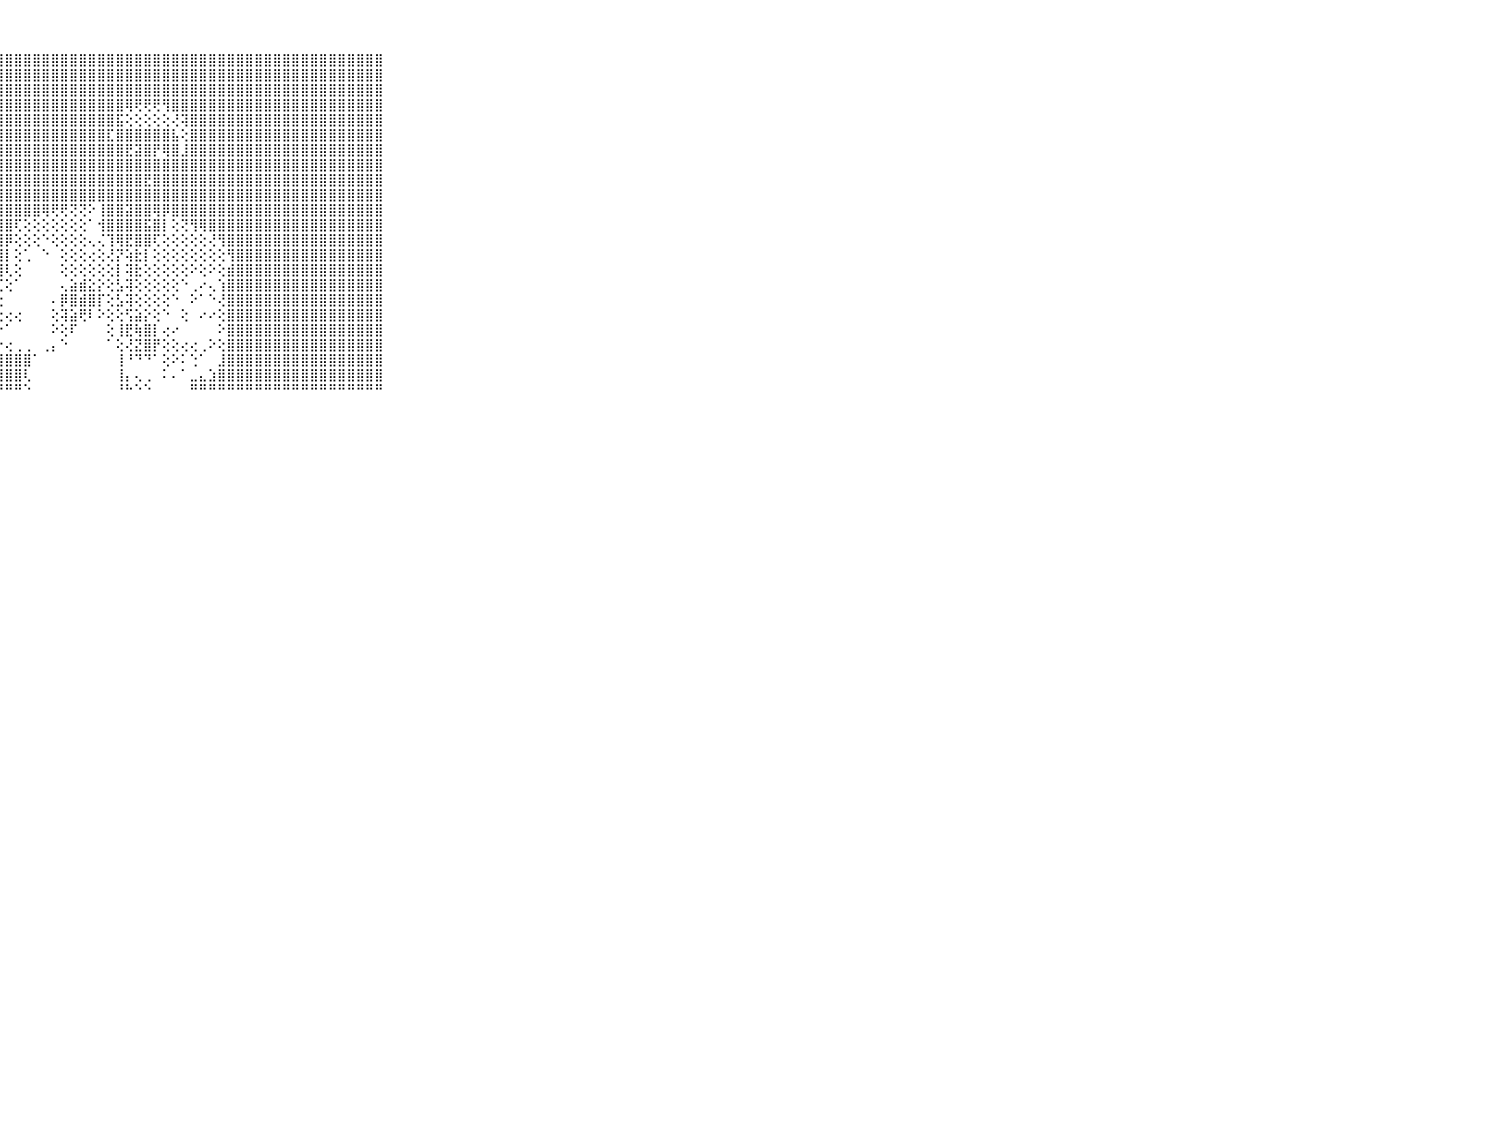

⠀⠀⠀⠀⠀⠀⠀⠀⠀⠀⠀⣿⣿⣿⣿⣿⣿⣿⣿⣿⣿⣿⣿⣿⣿⣿⣿⣿⣿⣿⣿⣿⣿⣿⣿⣿⣿⣿⣿⣿⣿⣿⣿⣿⣿⣿⣿⣿⣿⣿⣿⣿⣿⣿⣿⣿⣿⣿⣿⣿⣿⣿⣿⣿⣿⣿⣿⣿⣿⠀⠀⠀⠀⠀⠀⠀⠀⠀⠀⠀⠀
⠀⠀⠀⠀⠀⠀⠀⠀⠀⠀⠀⣿⣿⣿⣿⣿⣿⣿⣿⣿⣿⣿⣿⣿⣿⣿⣿⣿⣿⣿⣿⣿⣿⣿⣿⣿⣿⣿⣿⣿⣿⣿⣿⣿⣿⣿⣿⣿⣿⣿⣿⣿⣿⣿⣿⣿⣿⣿⣿⣿⣿⣿⣿⣿⣿⣿⣿⣿⣿⠀⠀⠀⠀⠀⠀⠀⠀⠀⠀⠀⠀
⠀⠀⠀⠀⠀⠀⠀⠀⠀⠀⠀⣿⣿⣿⣿⣿⣿⣿⣿⣿⣿⣿⣿⣿⣿⣿⣿⣿⣿⣿⣿⣿⣿⣿⣿⣿⣿⣿⣿⣿⣿⣿⣿⣿⣿⣿⣿⣿⣿⣿⣿⣿⣿⣿⣿⣿⣿⣿⣿⣿⣿⣿⣿⣿⣿⣿⣿⣿⣿⠀⠀⠀⠀⠀⠀⠀⠀⠀⠀⠀⠀
⠀⠀⠀⠀⠀⠀⠀⠀⠀⠀⠀⣿⣿⣿⣿⣿⣿⣿⣿⣿⣿⣿⣿⣿⣿⣿⣿⣿⣿⣿⣿⣿⣿⣿⣿⣿⣿⣿⣿⣿⣿⢿⢟⢟⢟⢻⣿⣿⣿⣿⣿⣿⣿⣿⣿⣿⣿⣿⣿⣿⣿⣿⣿⣿⣿⣿⣿⣿⣿⠀⠀⠀⠀⠀⠀⠀⠀⠀⠀⠀⠀
⠀⠀⠀⠀⠀⠀⠀⠀⠀⠀⠀⣿⣿⣿⣿⣿⣿⣿⣿⣿⣿⣿⣿⣿⣿⣿⣿⣿⣿⣿⣿⣿⣿⣿⣿⣿⣿⣿⣿⣿⣯⢕⢕⢕⢕⢕⢜⢽⣿⣿⣿⣿⣿⣿⣿⣿⣿⣿⣿⣿⣿⣿⣿⣿⣿⣿⣿⣿⣿⠀⠀⠀⠀⠀⠀⠀⠀⠀⠀⠀⠀
⠀⠀⠀⠀⠀⠀⠀⠀⠀⠀⠀⣿⣿⣿⣿⣿⣿⣿⣿⣿⣿⣿⣿⣿⣿⣿⣿⣿⣿⣿⣿⣿⣿⣿⣿⣿⣿⣿⣿⣏⣿⣿⣿⣿⣿⣿⣧⢕⣿⣿⣿⣿⣿⣿⣿⣿⣿⣿⣿⣿⣿⣿⣿⣿⣿⣿⣿⣿⣿⠀⠀⠀⠀⠀⠀⠀⠀⠀⠀⠀⠀
⠀⠀⠀⠀⠀⠀⠀⠀⠀⠀⠀⣿⣿⣿⣿⣿⣿⣿⣿⣿⣿⣿⣿⣿⣿⣿⣿⣿⣿⣿⣿⣿⣿⣿⣿⣿⣿⣿⣿⣿⣿⣟⣽⣿⡟⢿⣿⣸⣿⣿⣿⣿⣿⣿⣿⣿⣿⣿⣿⣿⣿⣿⣿⣿⣿⣿⣿⣿⣿⠀⠀⠀⠀⠀⠀⠀⠀⠀⠀⠀⠀
⠀⠀⠀⠀⠀⠀⠀⠀⠀⠀⠀⣿⣿⣿⣿⣿⣿⣿⣿⣿⣿⣿⣿⣿⣿⣿⣿⣿⣿⣿⣿⣿⣿⣿⣿⣿⣿⣿⣿⣿⣿⣿⣿⣿⣿⣿⣿⣿⣿⣿⣿⣿⣿⣿⣿⣿⣿⣿⣿⣿⣿⣿⣿⣿⣿⣿⣿⣿⣿⠀⠀⠀⠀⠀⠀⠀⠀⠀⠀⠀⠀
⠀⠀⠀⠀⠀⠀⠀⠀⠀⠀⠀⣿⣿⣿⣿⣿⣿⣿⣿⣿⣿⣿⣿⣿⣿⣿⣿⣿⣿⣿⣿⣿⣿⣿⣿⣿⣿⣿⣿⣿⣿⣿⣿⣟⣿⣿⣿⣿⣿⣿⣿⣿⣿⣿⣿⣿⣿⣿⣿⣿⣿⣿⣿⣿⣿⣿⣿⣿⣿⠀⠀⠀⠀⠀⠀⠀⠀⠀⠀⠀⠀
⠀⠀⠀⠀⠀⠀⠀⠀⠀⠀⠀⣿⣿⣿⣿⣿⣿⣿⣿⣿⣿⣿⣿⣿⣿⣿⣿⣿⣿⣿⣿⣿⣿⣿⣿⣿⣿⣿⣿⣿⣿⣿⣿⣿⣿⣿⣿⣿⣿⣿⣿⣿⣿⣿⣿⣿⣿⣿⣿⣿⣿⣿⣿⣿⣿⣿⣿⣿⣿⠀⠀⠀⠀⠀⠀⠀⠀⠀⠀⠀⠀
⠀⠀⠀⠀⠀⠀⠀⠀⠀⠀⠀⣿⣿⣿⣿⣿⣿⣿⣿⣿⣿⣿⣿⣿⣿⣿⣿⣿⣿⣿⣿⣿⢿⢟⢟⢝⢝⠕⢸⣿⣿⣽⣿⣿⢿⡿⣿⣿⣿⣿⣿⣿⣿⣿⣿⣿⣿⣿⣿⣿⣿⣿⣿⣿⣿⣿⣿⣿⣿⠀⠀⠀⠀⠀⠀⠀⠀⠀⠀⠀⠀
⠀⠀⠀⠀⠀⠀⠀⠀⠀⠀⠀⣿⣿⣿⣿⣿⣿⣿⣿⣿⣿⣿⣿⣿⣿⣿⣿⣿⣿⢏⢕⢕⢕⢕⢕⢕⢕⠁⢺⣿⣿⣿⣿⣯⣿⡇⢕⢝⢻⢿⣿⣿⣿⣿⣿⣿⣿⣿⣿⣿⣿⣿⣿⣿⣿⣿⣿⣿⣿⠀⠀⠀⠀⠀⠀⠀⠀⠀⠀⠀⠀
⠀⠀⠀⠀⠀⠀⠀⠀⠀⠀⠀⣿⣿⣿⣿⣿⣿⣿⣿⣿⣿⣿⣿⣿⣿⣿⣿⣿⡿⢕⢕⢕⠑⢕⢕⢕⢕⢄⢌⢹⢿⣟⣿⣿⢏⢕⢕⢕⢕⢕⢜⢻⣿⣿⣿⣿⣿⣿⣿⣿⣿⣿⣿⣿⣿⣿⣿⣿⣿⠀⠀⠀⠀⠀⠀⠀⠀⠀⠀⠀⠀
⠀⠀⠀⠀⠀⠀⠀⠀⠀⠀⠀⣿⣿⣿⣿⣿⣿⣿⣿⣿⣿⣿⣿⣿⣿⣿⣿⣿⡇⢕⢁⠀⠑⠀⢕⢕⢕⢔⢕⢜⡝⢵⣗⡇⢕⢕⢕⢕⢕⢕⢕⢕⢻⣿⣿⣿⣿⣿⣿⣿⣿⣿⣿⣿⣿⣿⣿⣿⣿⠀⠀⠀⠀⠀⠀⠀⠀⠀⠀⠀⠀
⠀⠀⠀⠀⠀⠀⠀⠀⠀⠀⠀⣿⣿⣿⣿⣿⣿⣿⣿⣿⣿⣿⣿⣿⣿⣿⣿⣿⢇⢕⠀⠀⠀⠀⢕⢕⢕⢕⢕⢕⡇⢽⣗⢕⢕⢕⢕⢕⠕⢕⠕⢕⣾⣿⣿⣿⣿⣿⣿⣿⣿⣿⣿⣿⣿⣿⣿⣿⣿⠀⠀⠀⠀⠀⠀⠀⠀⠀⠀⠀⠀
⠀⠀⠀⠀⠀⠀⠀⠀⠀⠀⠀⣿⣿⣿⣿⣿⣿⣿⣿⣿⣿⣿⣿⣿⣿⣿⣿⢏⢕⠁⠀⠀⠀⠀⢄⣵⣾⣕⡕⢕⣣⢽⢕⢕⢕⢕⢕⠑⢀⠔⢄⢱⣿⣿⣿⣿⣿⣿⣿⣿⣿⣿⣿⣿⣿⣿⣿⣿⣿⠀⠀⠀⠀⠀⠀⠀⠀⠀⠀⠀⠀
⠀⠀⠀⠀⠀⠀⠀⠀⠀⠀⠀⣿⣿⣿⣿⣿⣿⣿⣿⣿⣿⣿⣿⣿⣿⣿⡟⢕⠀⠀⠀⠀⠀⠄⡿⣿⣾⣿⡏⢕⣣⢽⢕⢕⢕⢕⠑⠀⠕⠁⠑⢜⣿⣿⣿⣿⣿⣿⣿⣿⣿⣿⣿⣿⣿⣿⣿⣿⣿⠀⠀⠀⠀⠀⠀⠀⠀⠀⠀⠀⠀
⠀⠀⠀⠀⠀⠀⠀⠀⠀⠀⠀⣿⣿⣿⣿⣿⣿⣿⣿⣿⣿⣿⣿⣿⣿⣿⢕⢕⢔⢔⠀⠀⠀⢕⢽⣵⢟⠇⠕⢕⢕⢫⣵⡕⢕⠑⠀⢕⠀⠔⠔⢕⣿⣿⣿⣿⣿⣿⣿⣿⣿⣿⣿⣿⣿⣿⣿⣿⣿⠀⠀⠀⠀⠀⠀⠀⠀⠀⠀⠀⠀
⠀⠀⠀⠀⠀⠀⠀⠀⠀⠀⠀⣿⣿⣿⣿⣿⣿⣿⣿⣿⣿⣿⣿⣿⣿⣿⡕⠕⠁⠀⠀⠀⠀⠕⢕⠏⠀⠀⠀⢕⢸⣟⢷⣿⡇⢔⠔⠀⠀⠀⠀⠕⣿⣿⣿⣿⣿⣿⣿⣿⣿⣿⣿⣿⣿⣿⣿⣿⣿⠀⠀⠀⠀⠀⠀⠀⠀⠀⠀⠀⠀
⠀⠀⠀⠀⠀⠀⠀⠀⠀⠀⠀⣿⣿⣿⣿⣿⣿⣿⣿⣿⣿⣿⣿⣿⣿⣿⣧⡕⢔⢀⢀⠀⢀⡄⠑⠀⠀⠀⠀⠁⢕⢜⣝⣿⡟⢕⢕⢔⢔⢀⠕⢕⣿⣿⣿⣿⣿⣿⣿⣿⣿⣿⣿⣿⣿⣿⣿⣿⣿⠀⠀⠀⠀⠀⠀⠀⠀⠀⠀⠀⠀
⠀⠀⠀⠀⠀⠀⠀⠀⠀⠀⠀⣿⣿⣿⣿⣿⣿⣿⣿⣿⣿⣿⣿⣿⣿⣿⣿⣿⣿⣿⣿⠁⠀⠀⠀⠀⠀⠀⠀⠀⢸⠘⠙⠙⠁⢕⠕⠅⢑⠁⠀⣸⣿⣿⣿⣿⣿⣿⣿⣿⣿⣿⣿⣿⣿⣿⣿⣿⣿⠀⠀⠀⠀⠀⠀⠀⠀⠀⠀⠀⠀
⠀⠀⠀⠀⠀⠀⠀⠀⠀⠀⠀⣿⣿⣿⣿⣿⣿⣿⣿⣿⣿⣿⣿⣿⣿⣿⣿⣿⣿⣿⢇⠀⠀⠀⠀⠀⠀⠀⠀⠀⢸⡄⢄⢀⠀⠅⠄⠁⣀⣄⣱⣿⣿⣿⣿⣿⣿⣿⣿⣿⣿⣿⣿⣿⣿⣿⣿⣿⣿⠀⠀⠀⠀⠀⠀⠀⠀⠀⠀⠀⠀
⠀⠀⠀⠀⠀⠀⠀⠀⠀⠀⠀⠛⠛⠛⠛⠛⠛⠛⠛⠛⠛⠛⠛⠛⠛⠛⠛⠛⠛⠛⠑⠀⠀⠀⠀⠀⠀⠀⠀⠀⠘⠓⠑⠑⠀⠀⠀⠀⠛⠛⠛⠛⠛⠛⠛⠛⠛⠛⠛⠛⠛⠛⠛⠛⠛⠛⠛⠛⠛⠀⠀⠀⠀⠀⠀⠀⠀⠀⠀⠀⠀